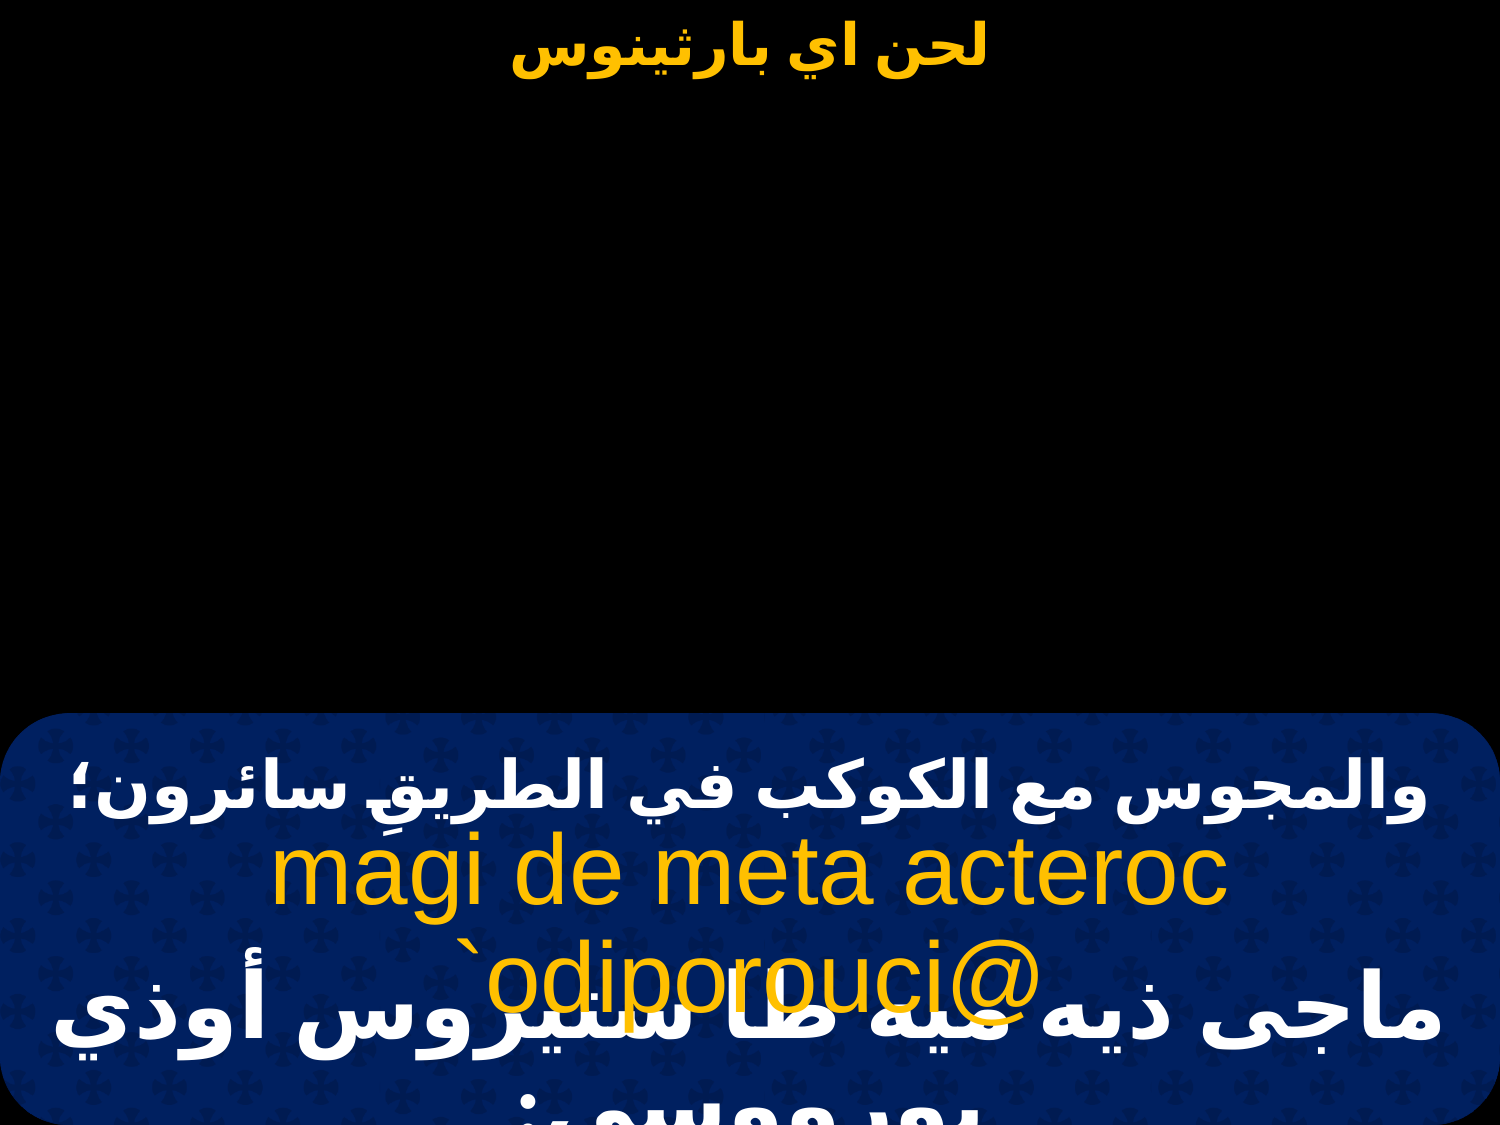

# والمجوس مع الكوكب في الطريقِ سائرون؛
magi de meta acteroc `odiporouci@
ماجى ذيه ميه طا ستيروس أوذي بورووسي: